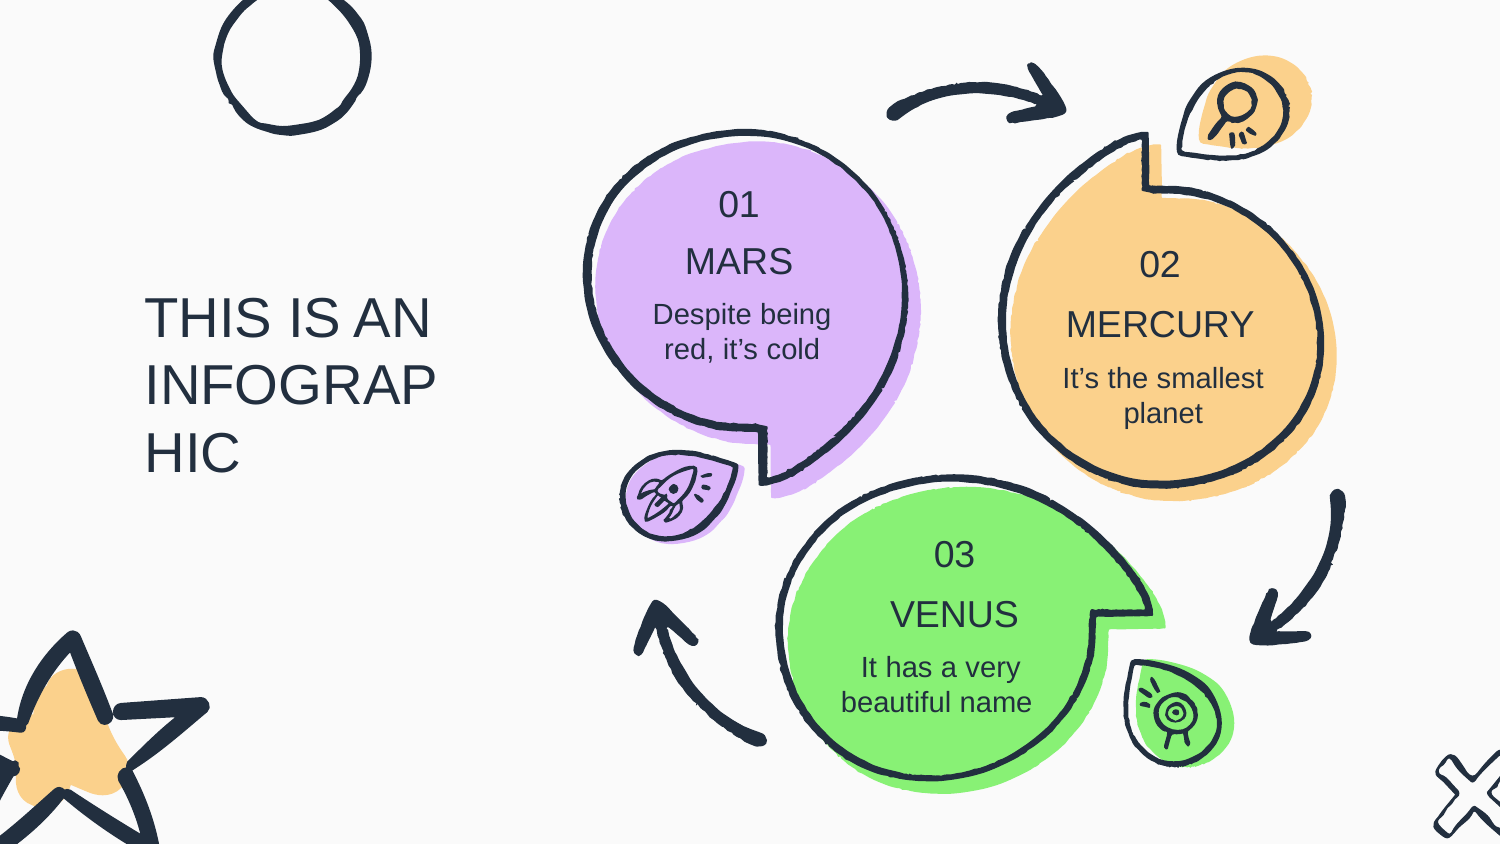

01
MARS
02
# THIS IS AN INFOGRAPHIC
Despite being red, it’s cold
MERCURY
It’s the smallest planet

03
VENUS

It has a very beautiful name